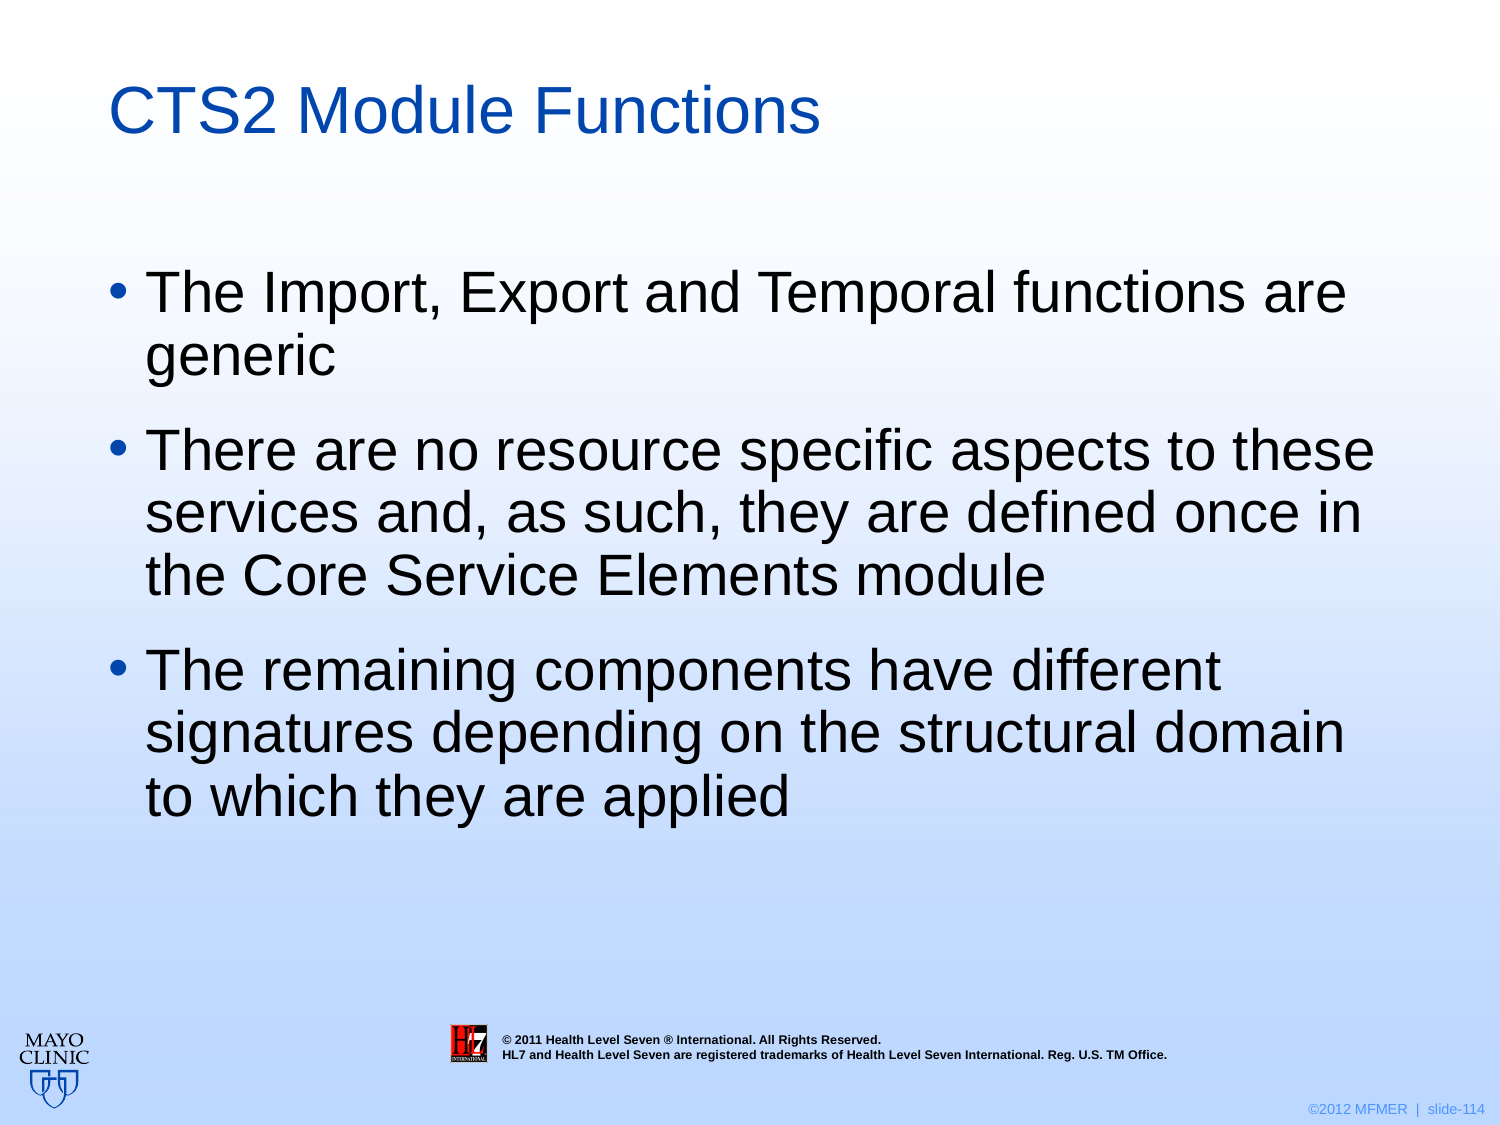

# CTS2 Module Functions
The Import, Export and Temporal functions are generic
There are no resource specific aspects to these services and, as such, they are defined once in the Core Service Elements module
The remaining components have different signatures depending on the structural domain to which they are applied